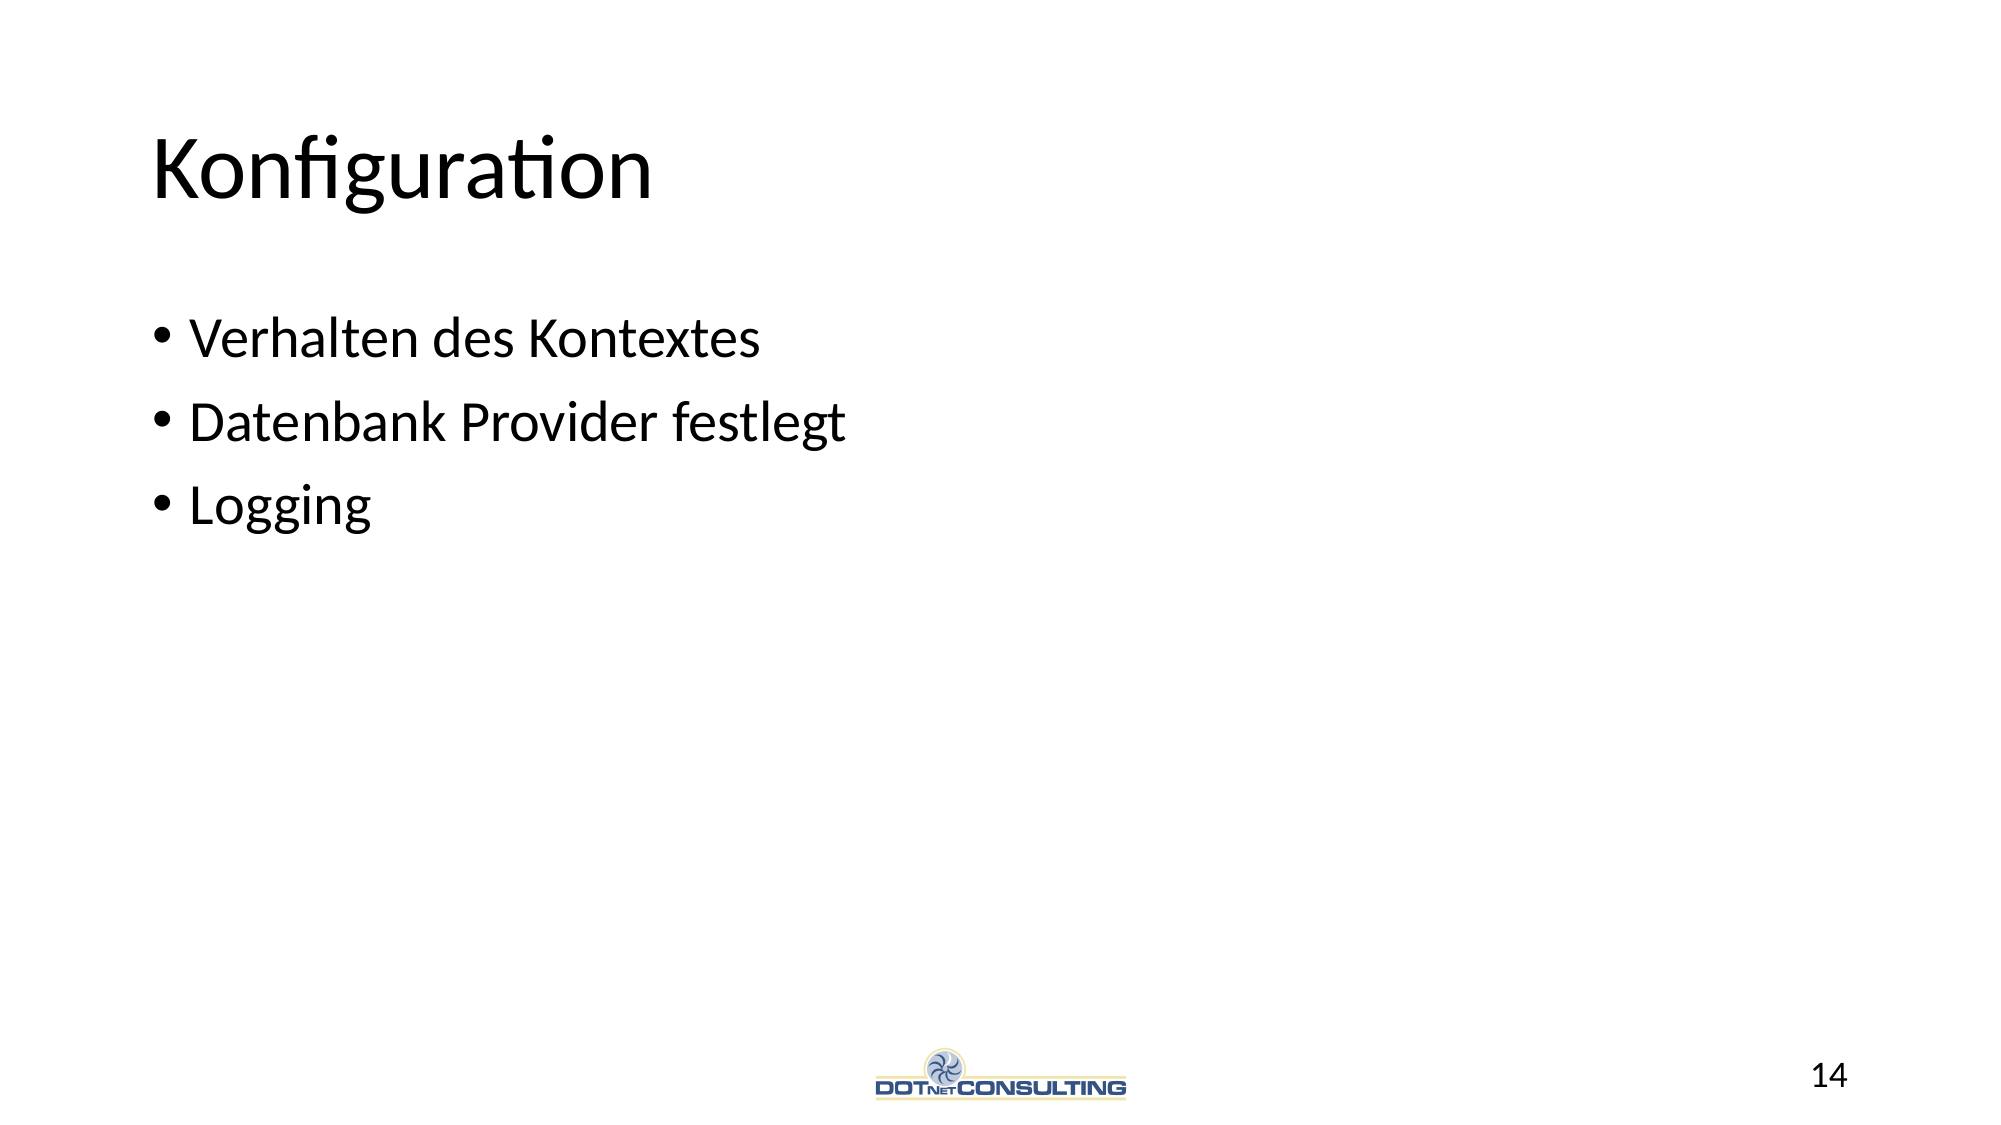

# Konfiguration
Verhalten des Kontextes
Datenbank Provider festlegt
Logging

14